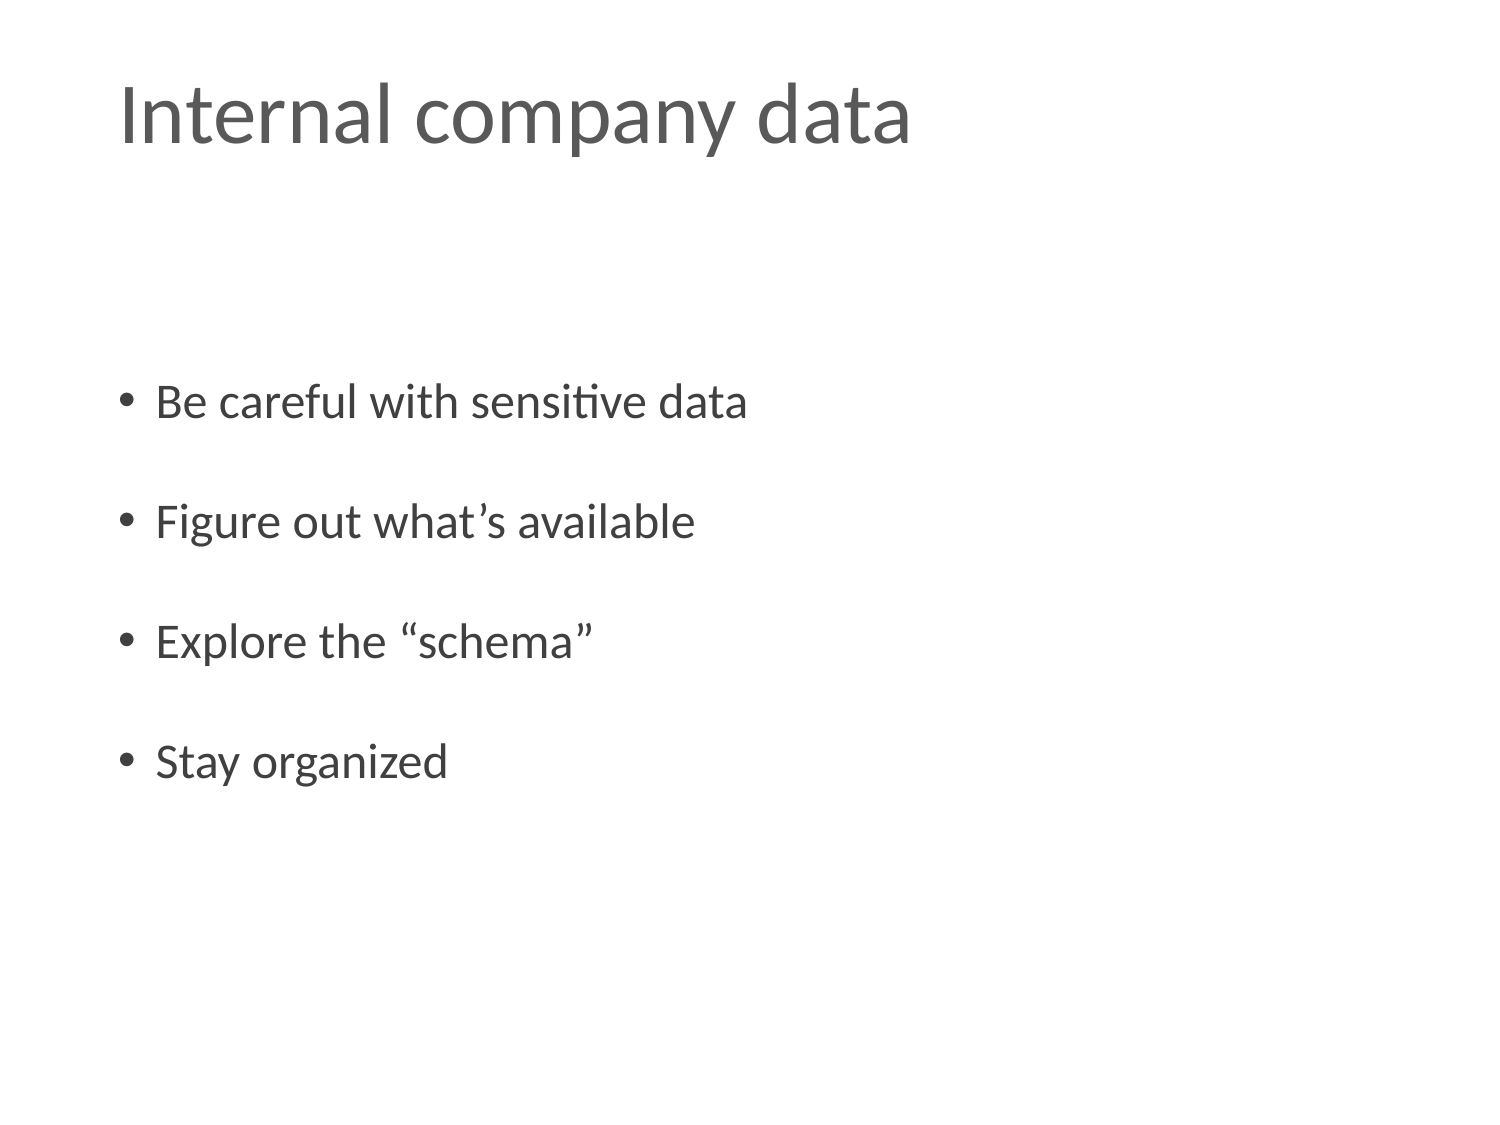

# Internal company data
Be careful with sensitive data
Figure out what’s available
Explore the “schema”
Stay organized